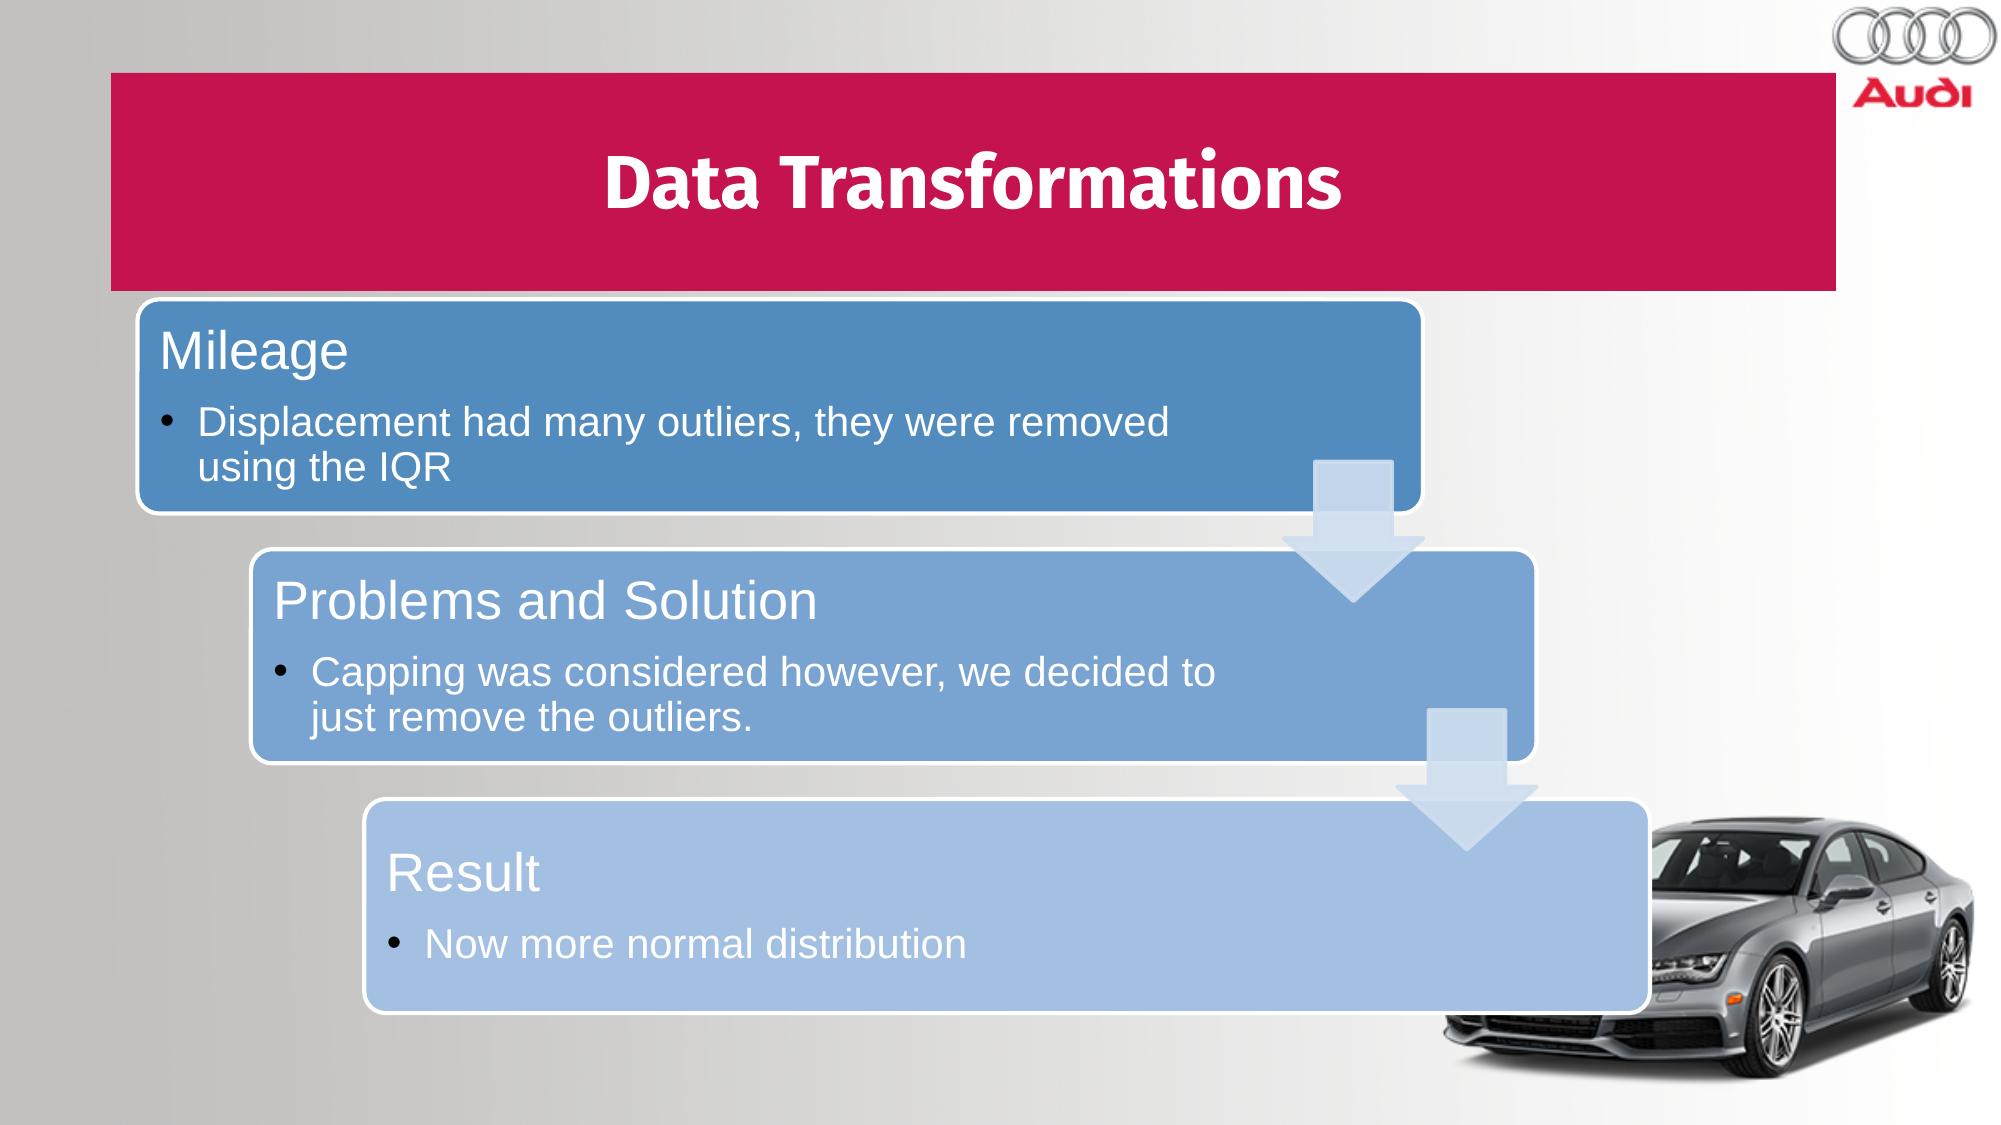

# Data Transformations

Mileage
Displacement had many outliers, they were removed using the IQR

Problems and Solution
Capping was considered however, we decided to just remove the outliers.

Result
Now more normal distribution